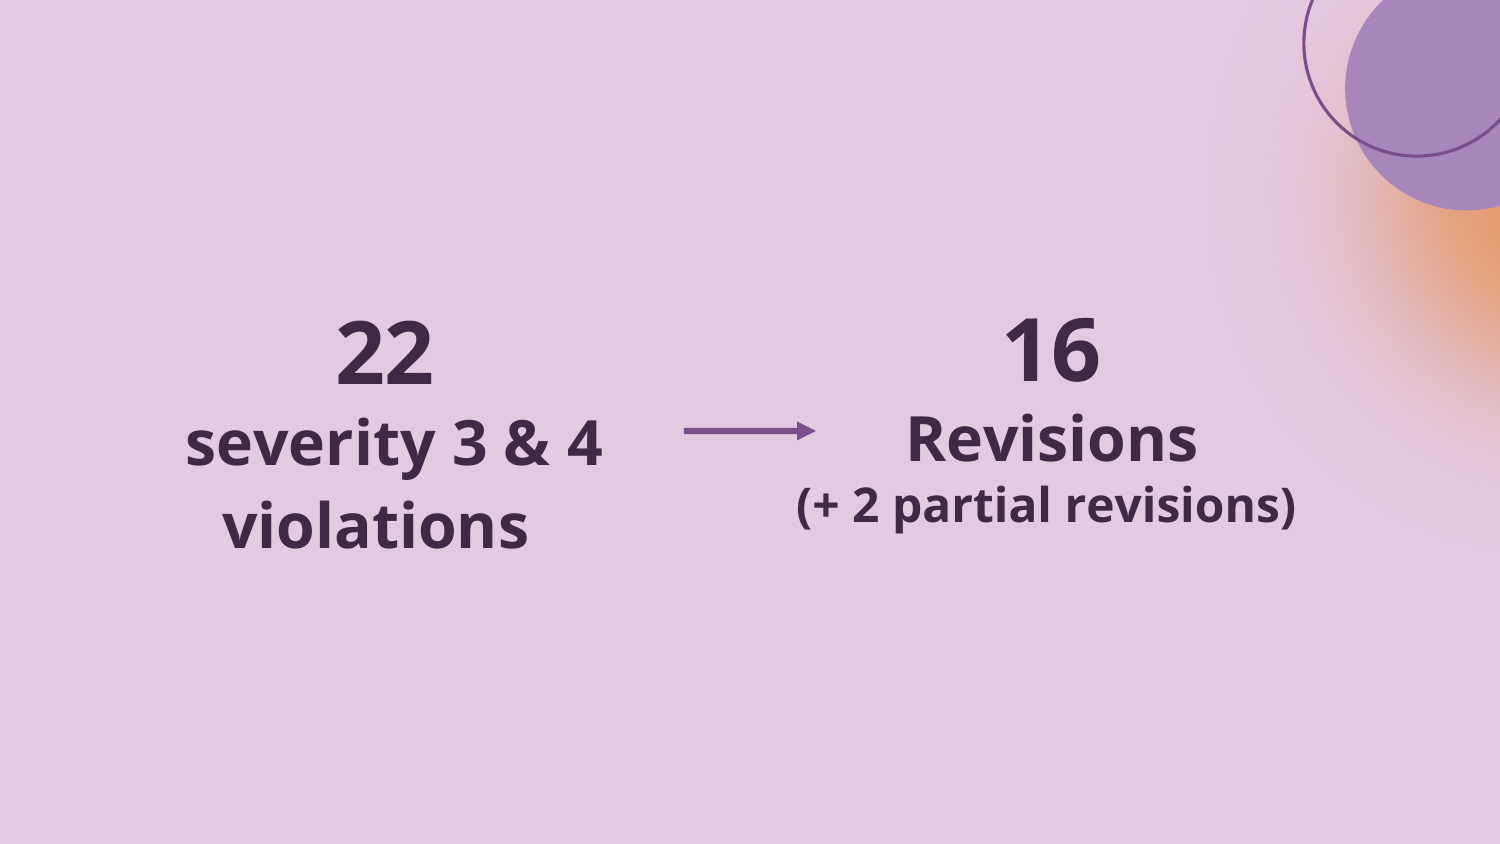

16
Revisions
(+ 2 partial revisions)
22
severity 3 & 4 violations